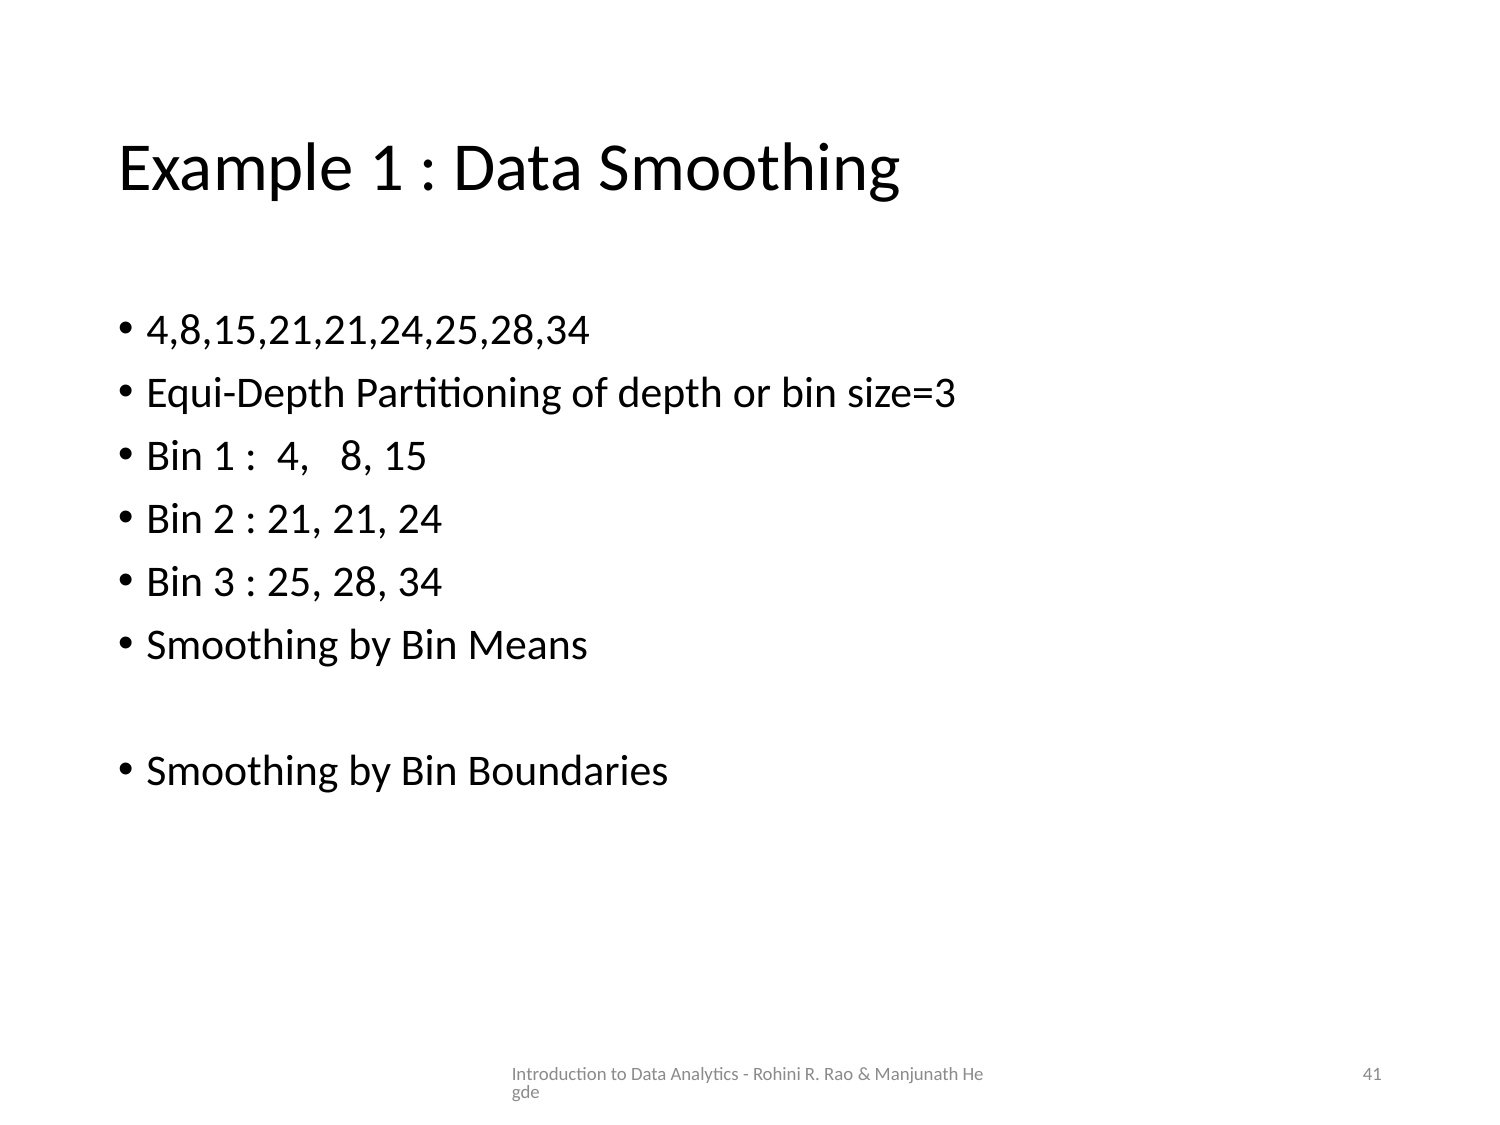

# Example 1 : Data Smoothing
4,8,15,21,21,24,25,28,34
Equi-Depth Partitioning of depth or bin size=3
Bin 1 :  4,   8, 15
Bin 2 : 21, 21, 24
Bin 3 : 25, 28, 34
Smoothing by Bin Means

Smoothing by Bin Boundaries
Introduction to Data Analytics - Rohini R. Rao & Manjunath Hegde
41